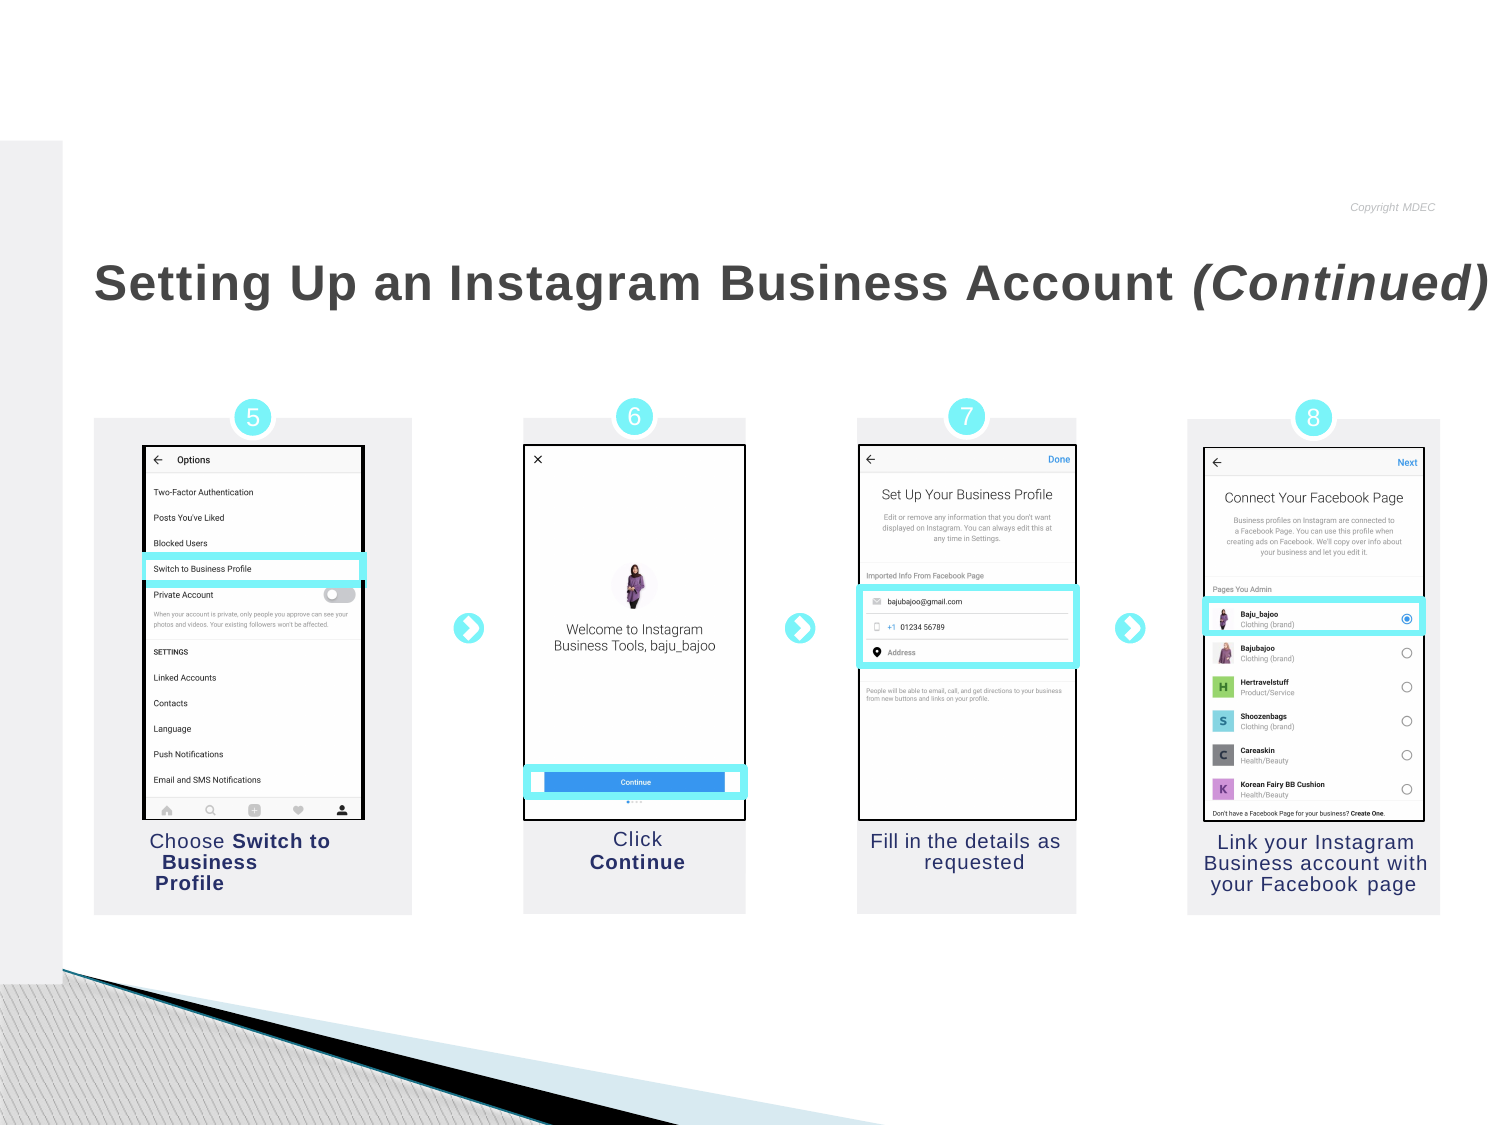

Copyright MDEC
# Setting Up an Instagram Business Account (Continued)

7
6

5

8

|  |
| --- |
|  |
|  |

Fill in the details as  requested
Click
Continue
Choose Switch to  Business Profile
Link your Instagram  Business account with  your Facebook page